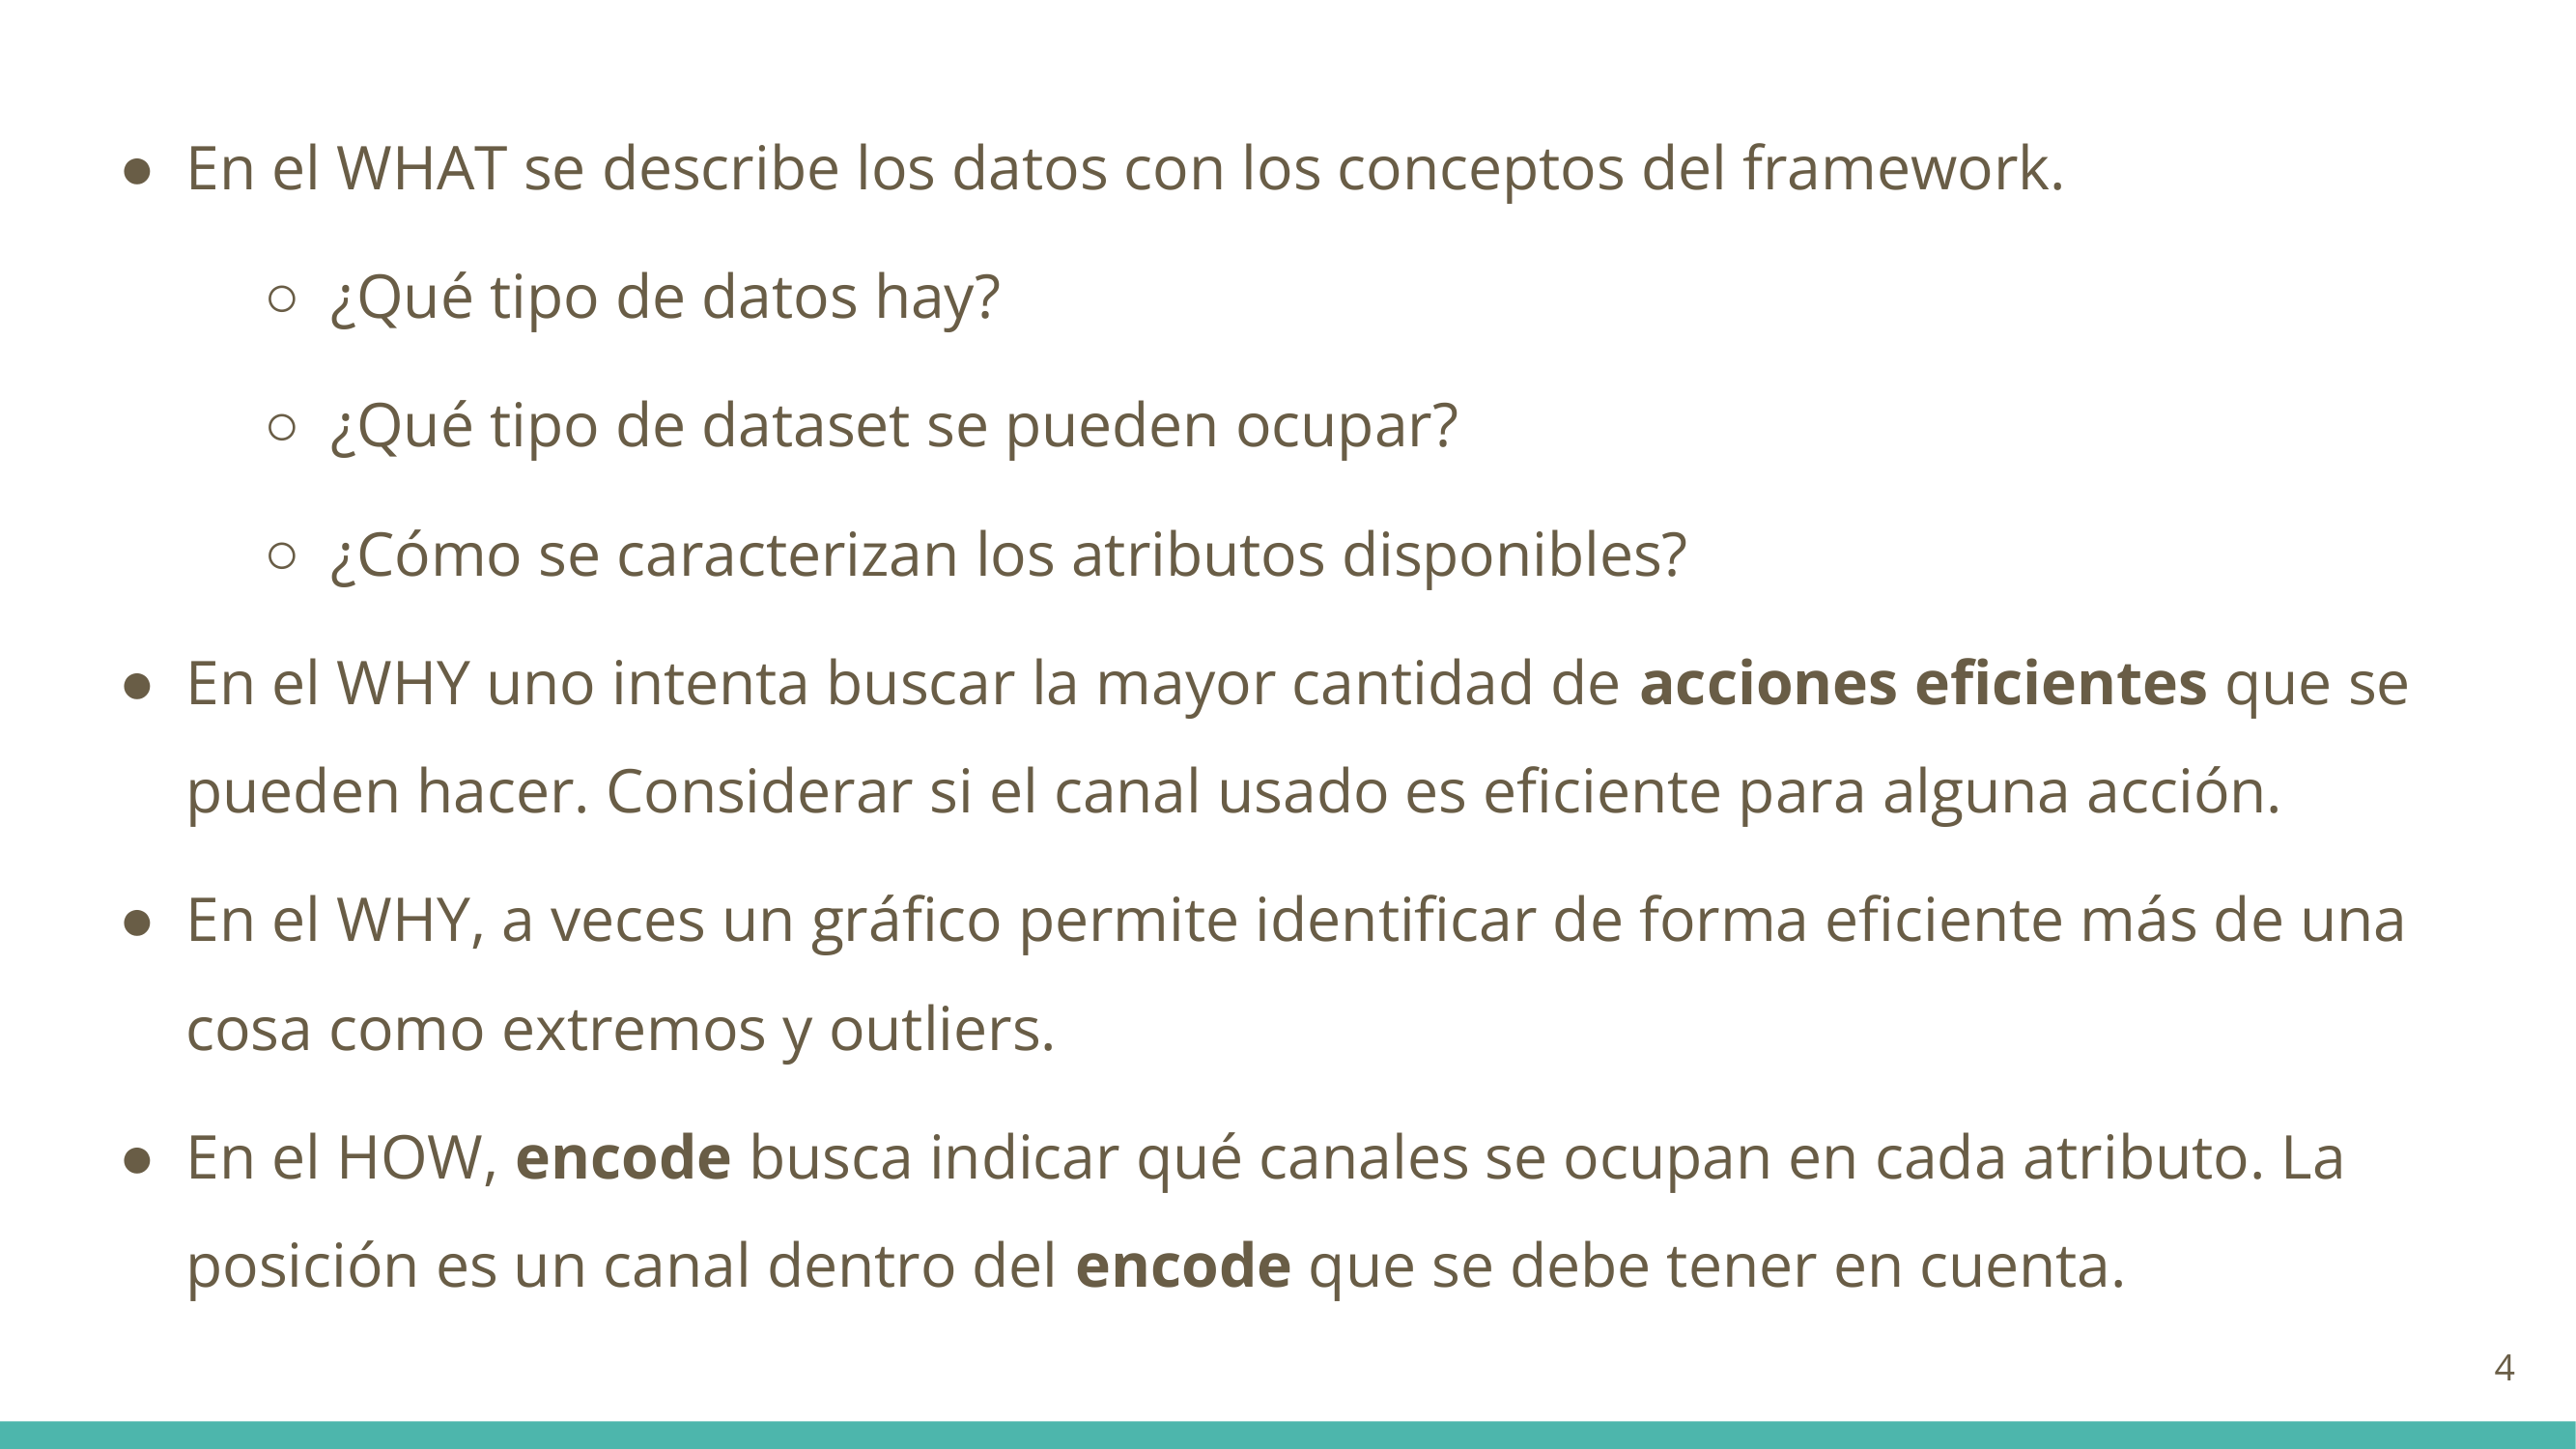

En el WHAT se describe los datos con los conceptos del framework.
¿Qué tipo de datos hay?
¿Qué tipo de dataset se pueden ocupar?
¿Cómo se caracterizan los atributos disponibles?
En el WHY uno intenta buscar la mayor cantidad de acciones eficientes que se pueden hacer. Considerar si el canal usado es eficiente para alguna acción.
En el WHY, a veces un gráfico permite identificar de forma eficiente más de una cosa como extremos y outliers.
En el HOW, encode busca indicar qué canales se ocupan en cada atributo. La posición es un canal dentro del encode que se debe tener en cuenta.
4